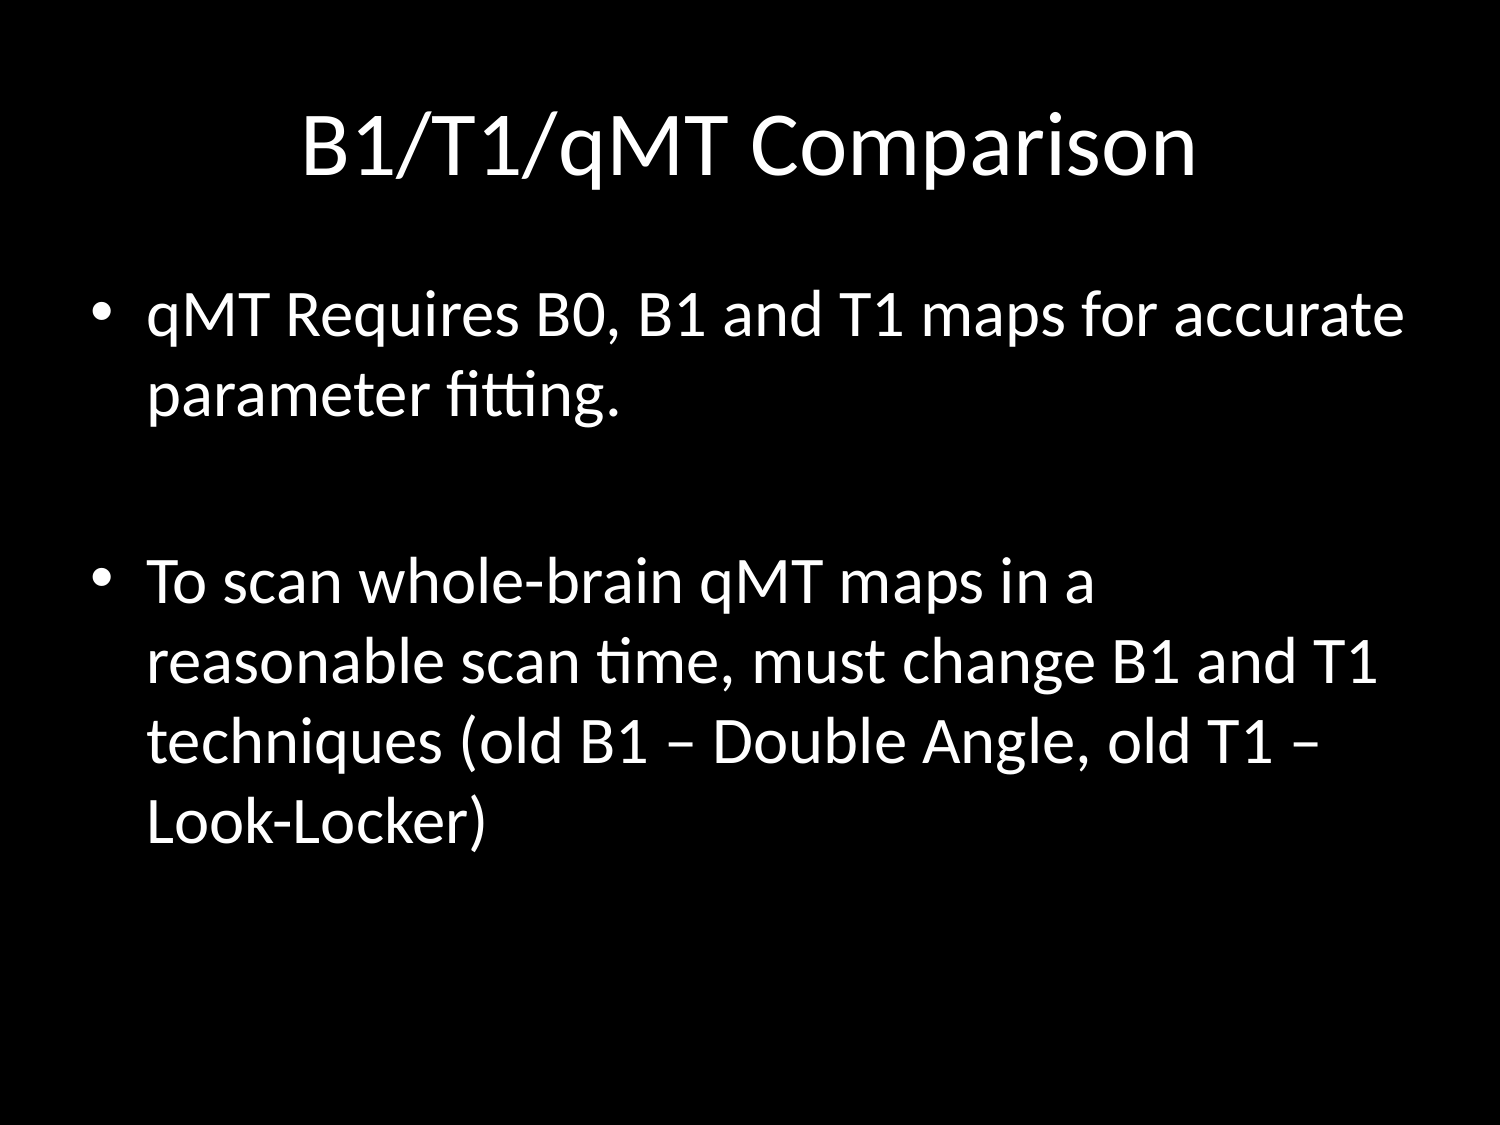

# B1/T1/qMT Comparison
qMT Requires B0, B1 and T1 maps for accurate parameter fitting.

To scan whole-brain qMT maps in a reasonable scan time, must change B1 and T1 techniques (old B1 – Double Angle, old T1 – Look-Locker)